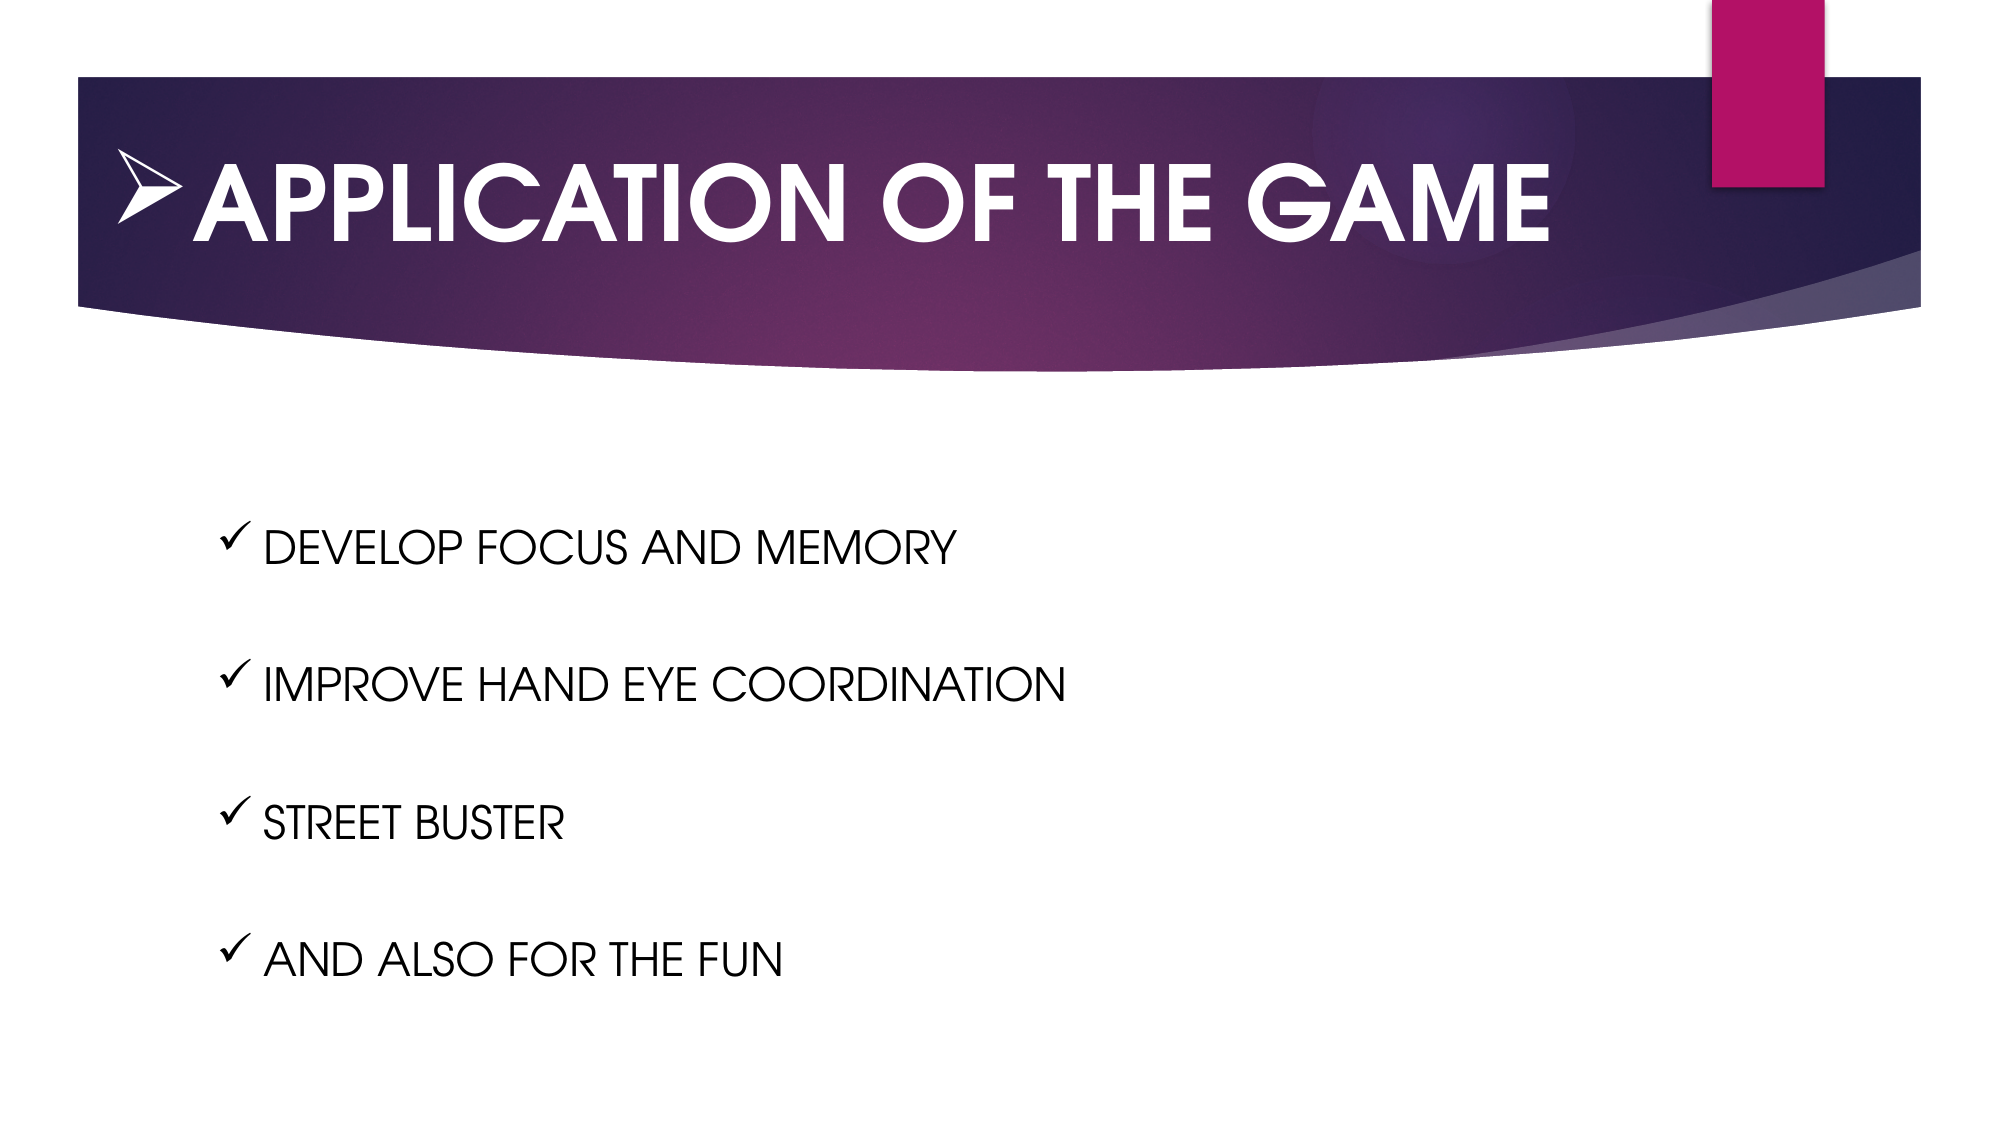

# APPLICATION OF THE GAME
DEVELOP FOCUS AND MEMORY
IMPROVE HAND EYE COORDINATION
STREET BUSTER
AND ALSO FOR THE FUN